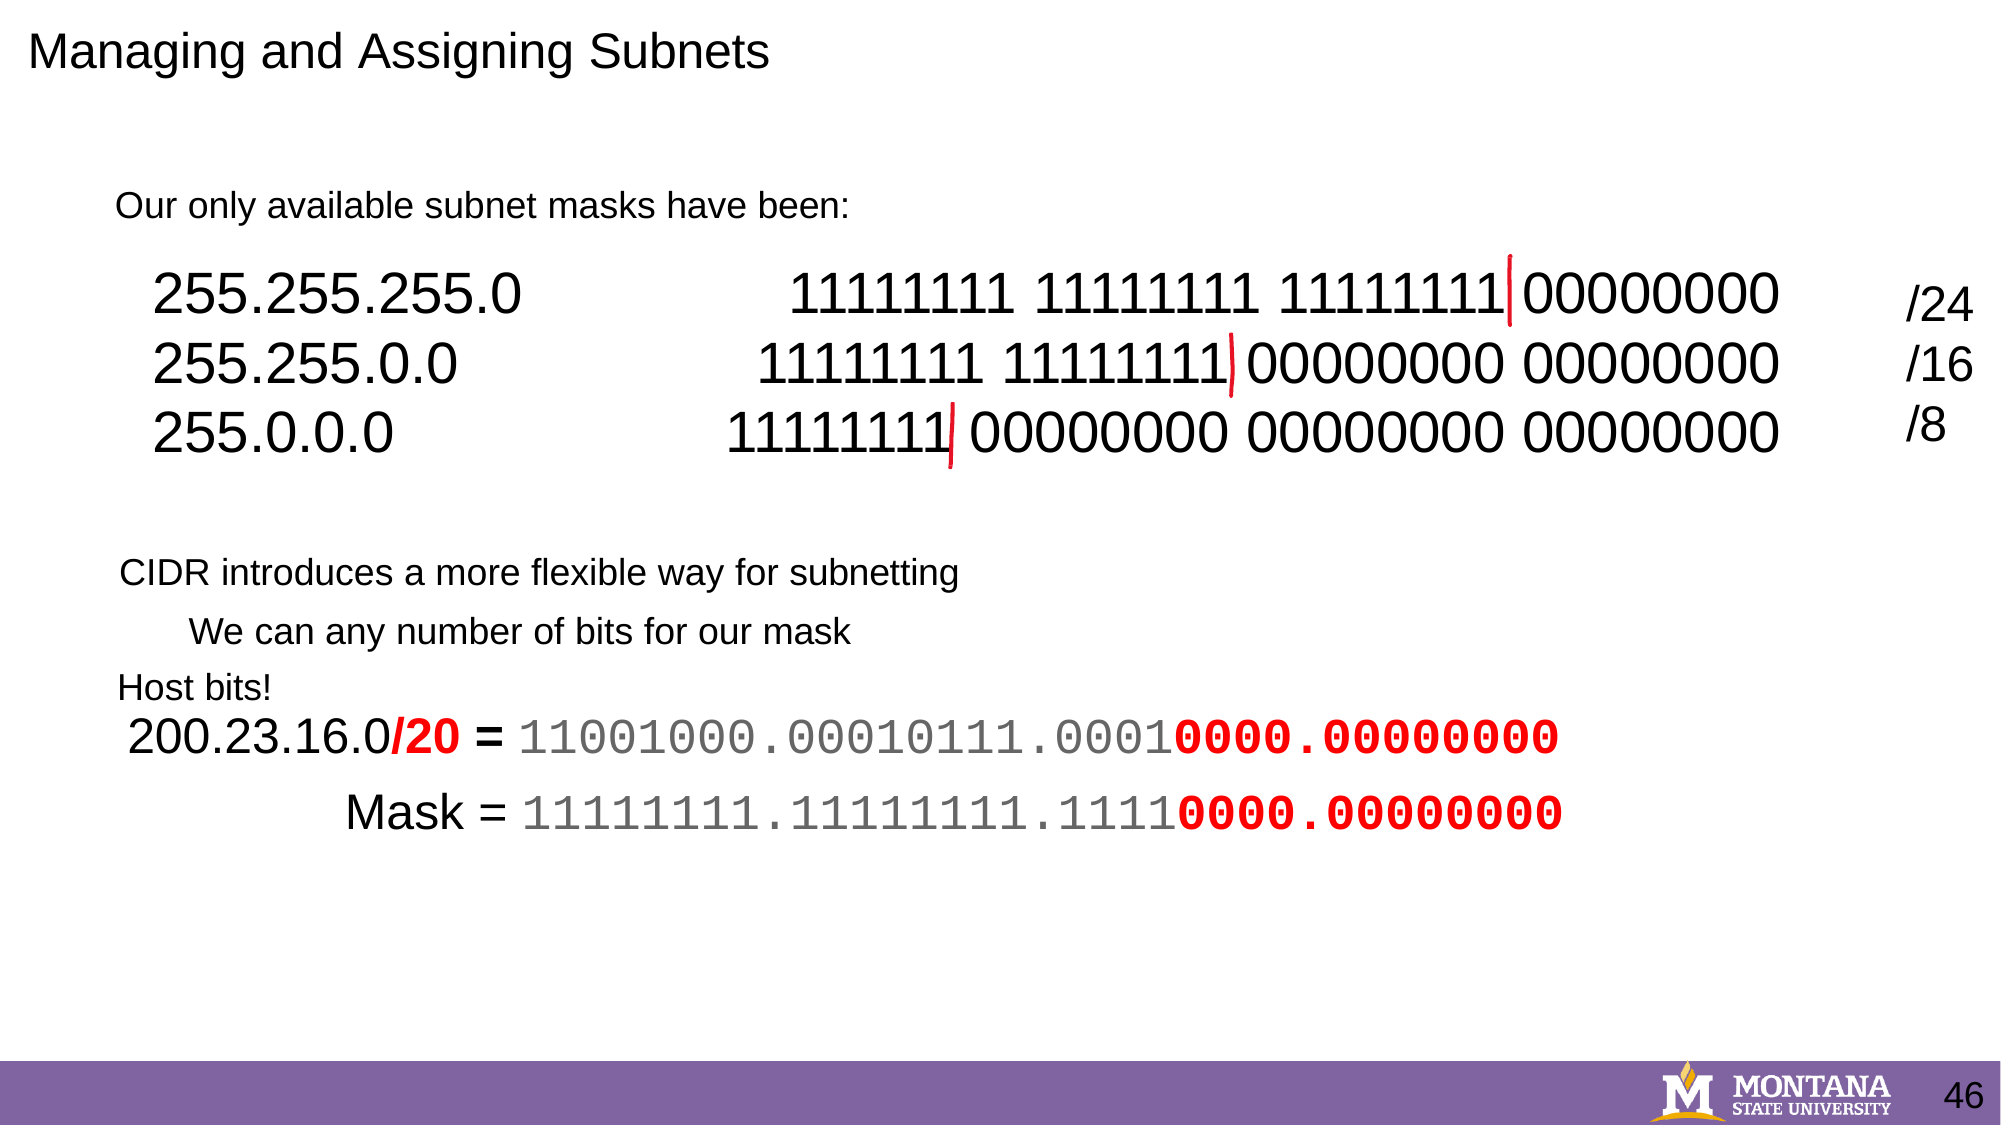

# Managing and Assigning Subnets
Our only available subnet masks have been:

| 255.255.255.0 | 11111111 11111111 11111111 00000000 |
| --- | --- |
| 255.255.0.0 | 11111111 11111111 00000000 00000000 |
| 255.0.0.0 | 11111111 00000000 00000000 00000000 |
/24
/16
/8

CIDR introduces a more flexible way for subnetting We can any number of bits for our mask
Host bits!
200.23.16.0/20 = 11001000.00010111.00010000.00000000
Mask = 11111111.11111111.11110000.00000000
46